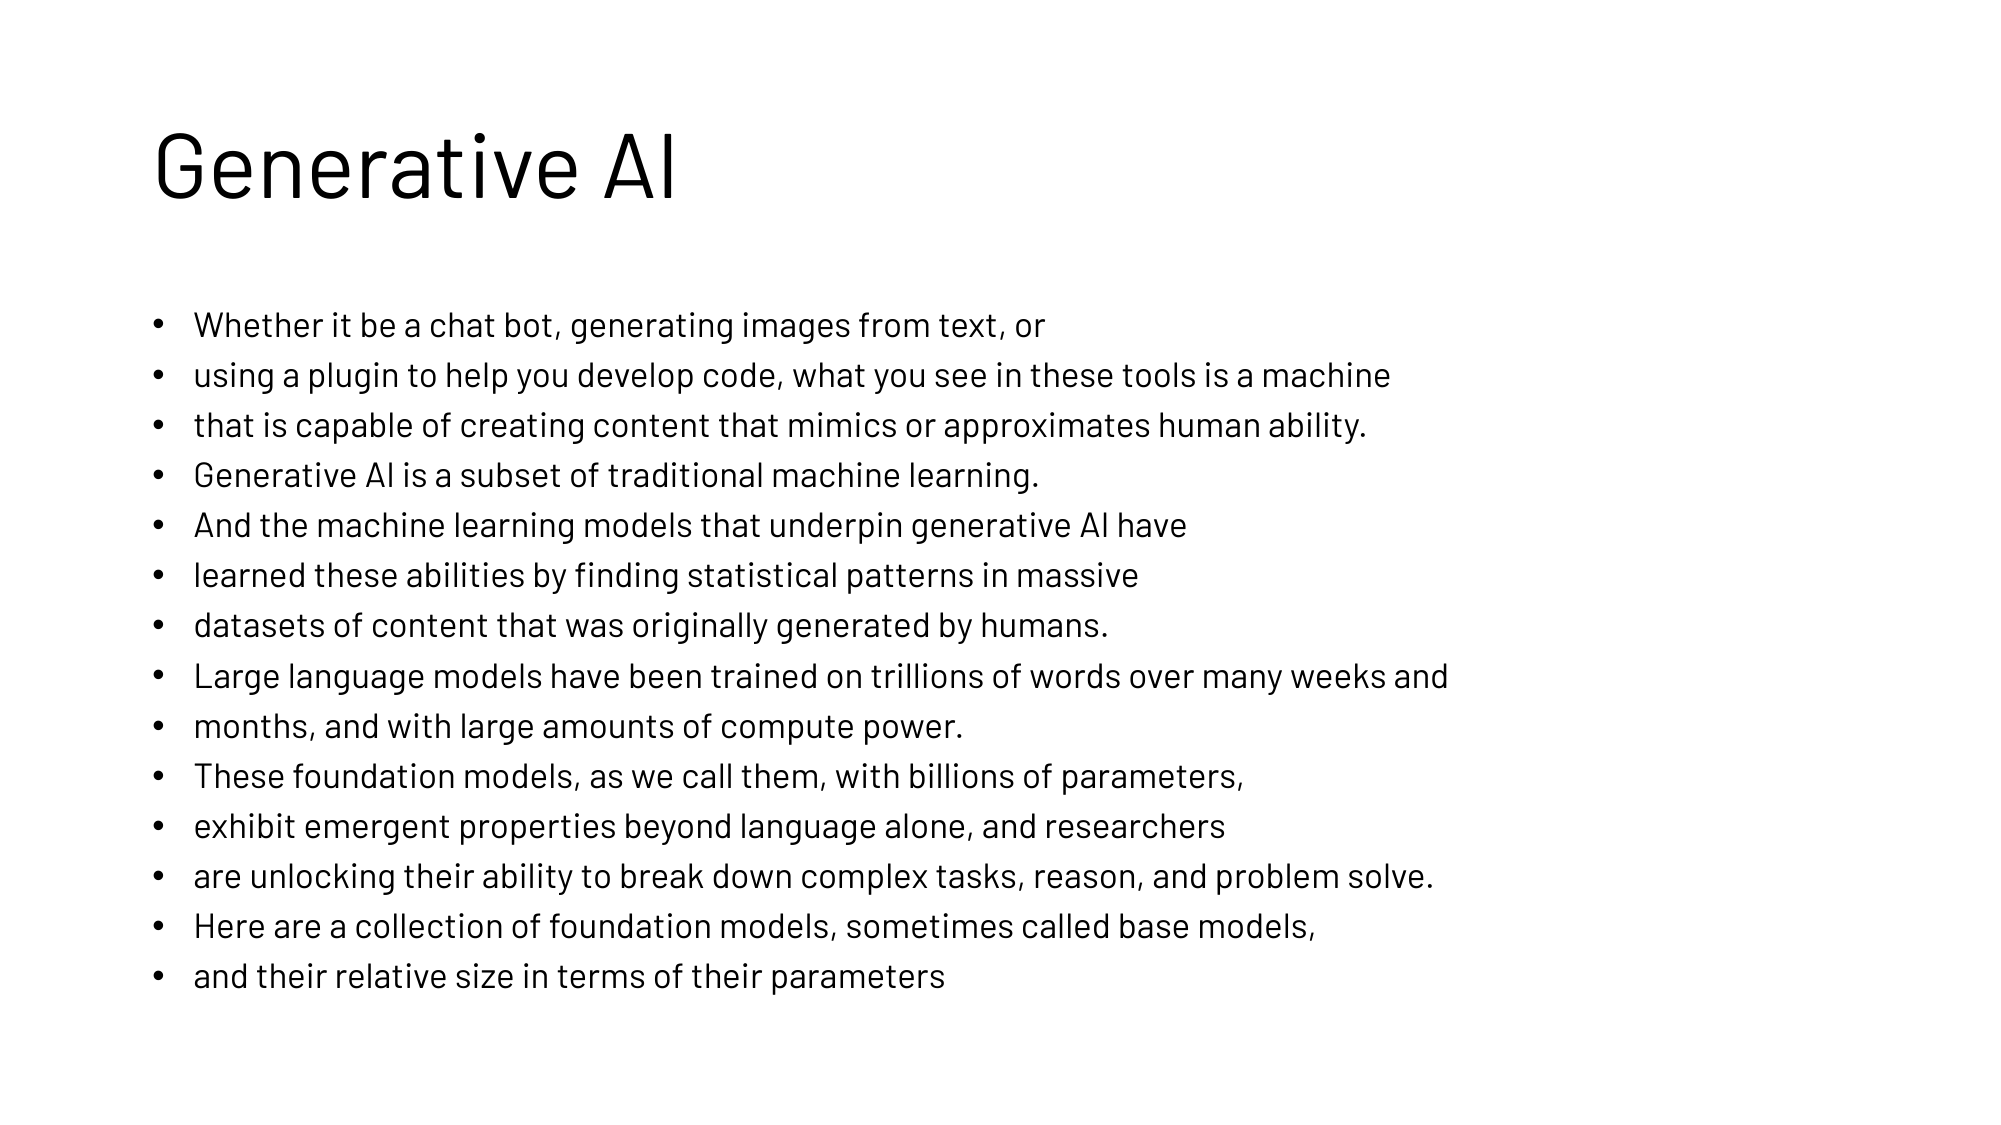

# Generative AI
Whether it be a chat bot, generating images from text, or
using a plugin to help you develop code, what you see in these tools is a machine
that is capable of creating content that mimics or approximates human ability.
Generative AI is a subset of traditional machine learning.
And the machine learning models that underpin generative AI have
learned these abilities by finding statistical patterns in massive
datasets of content that was originally generated by humans.
Large language models have been trained on trillions of words over many weeks and
months, and with large amounts of compute power.
These foundation models, as we call them, with billions of parameters,
exhibit emergent properties beyond language alone, and researchers
are unlocking their ability to break down complex tasks, reason, and problem solve.
Here are a collection of foundation models, sometimes called base models,
and their relative size in terms of their parameters